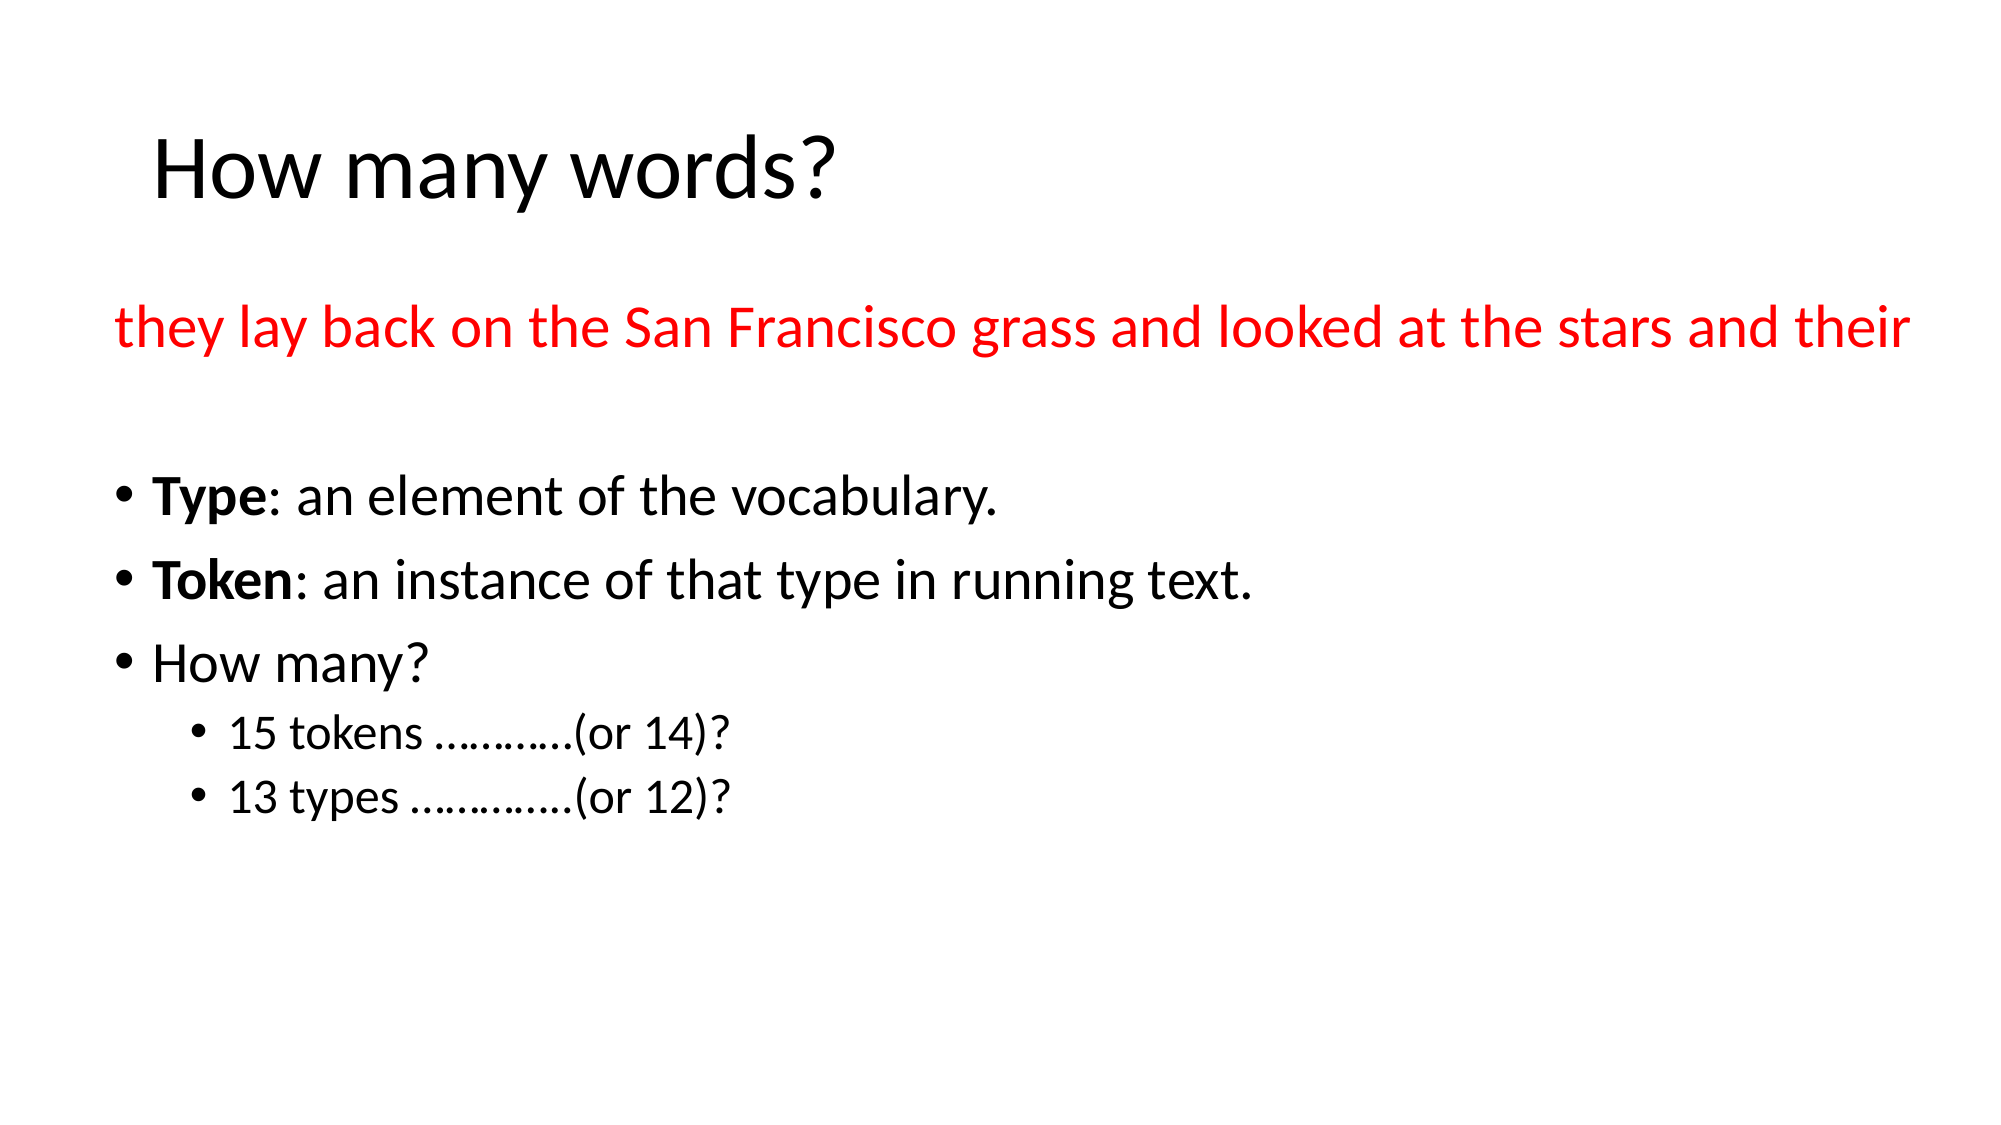

# How many words?
they lay back on the San Francisco grass and looked at the stars and their

Type: an element of the vocabulary.
Token: an instance of that type in running text.
How many?
15 tokens …………(or 14)?
13 types …………..(or 12)?